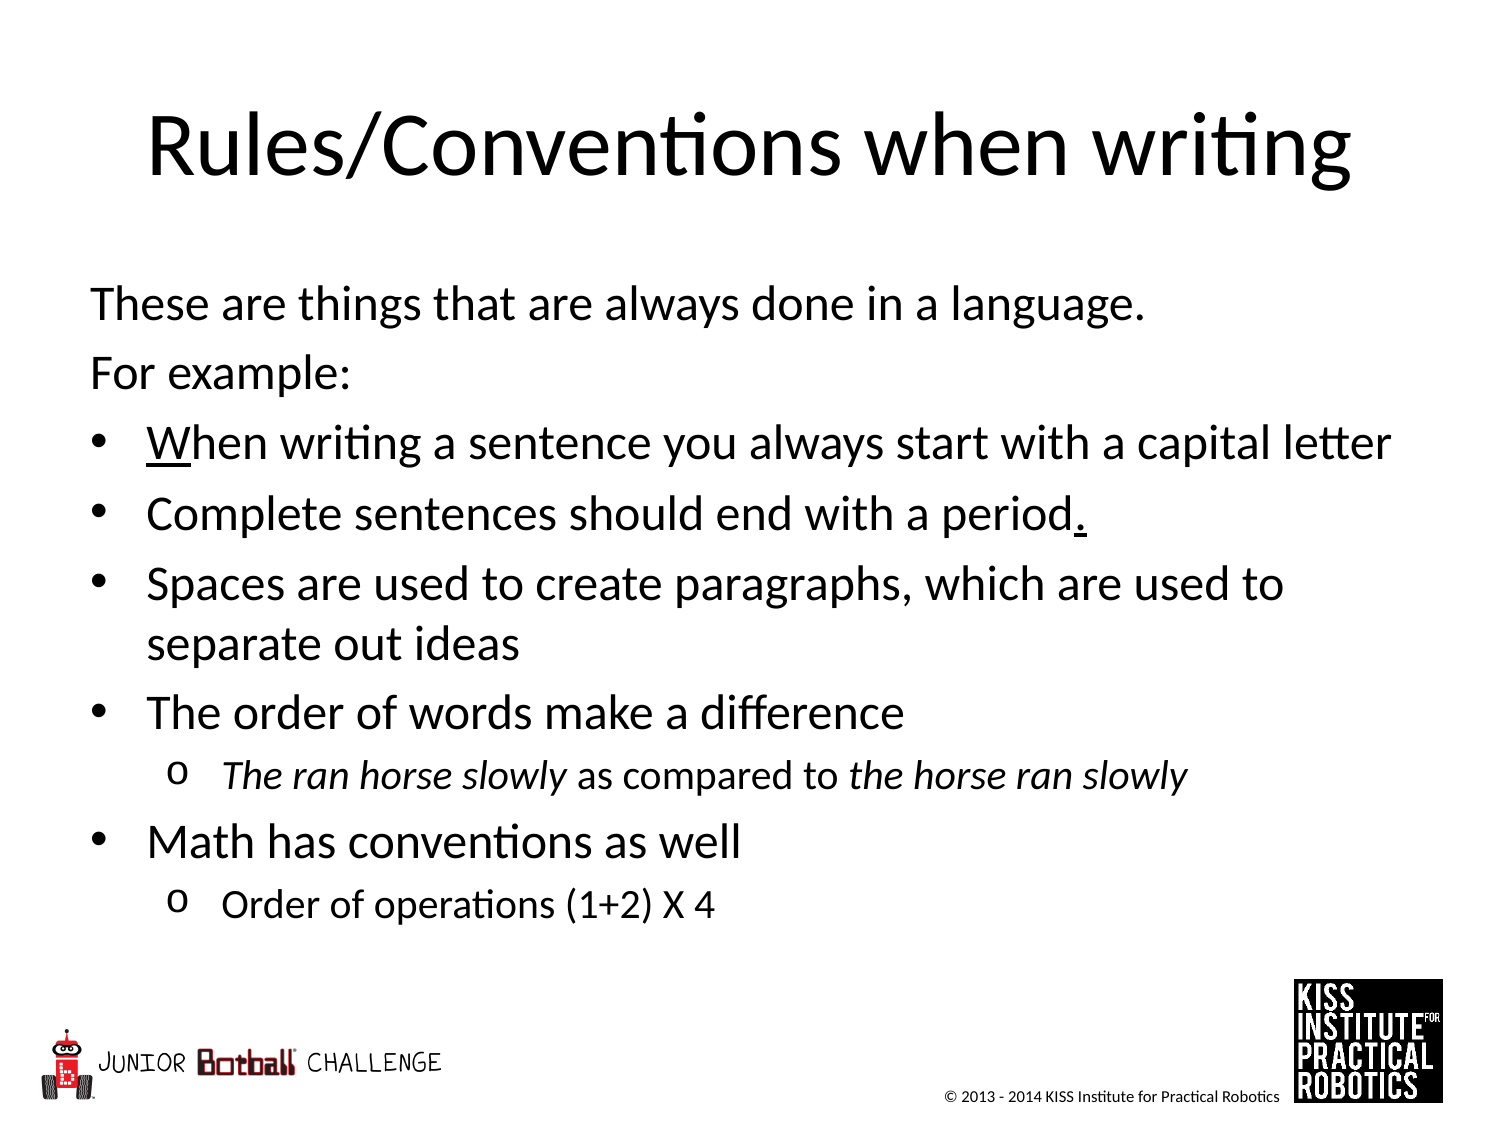

# Rules/Conventions when writing
These are things that are always done in a language.
For example:
When writing a sentence you always start with a capital letter
Complete sentences should end with a period.
Spaces are used to create paragraphs, which are used to separate out ideas
The order of words make a difference
The ran horse slowly as compared to the horse ran slowly
Math has conventions as well
Order of operations (1+2) X 4